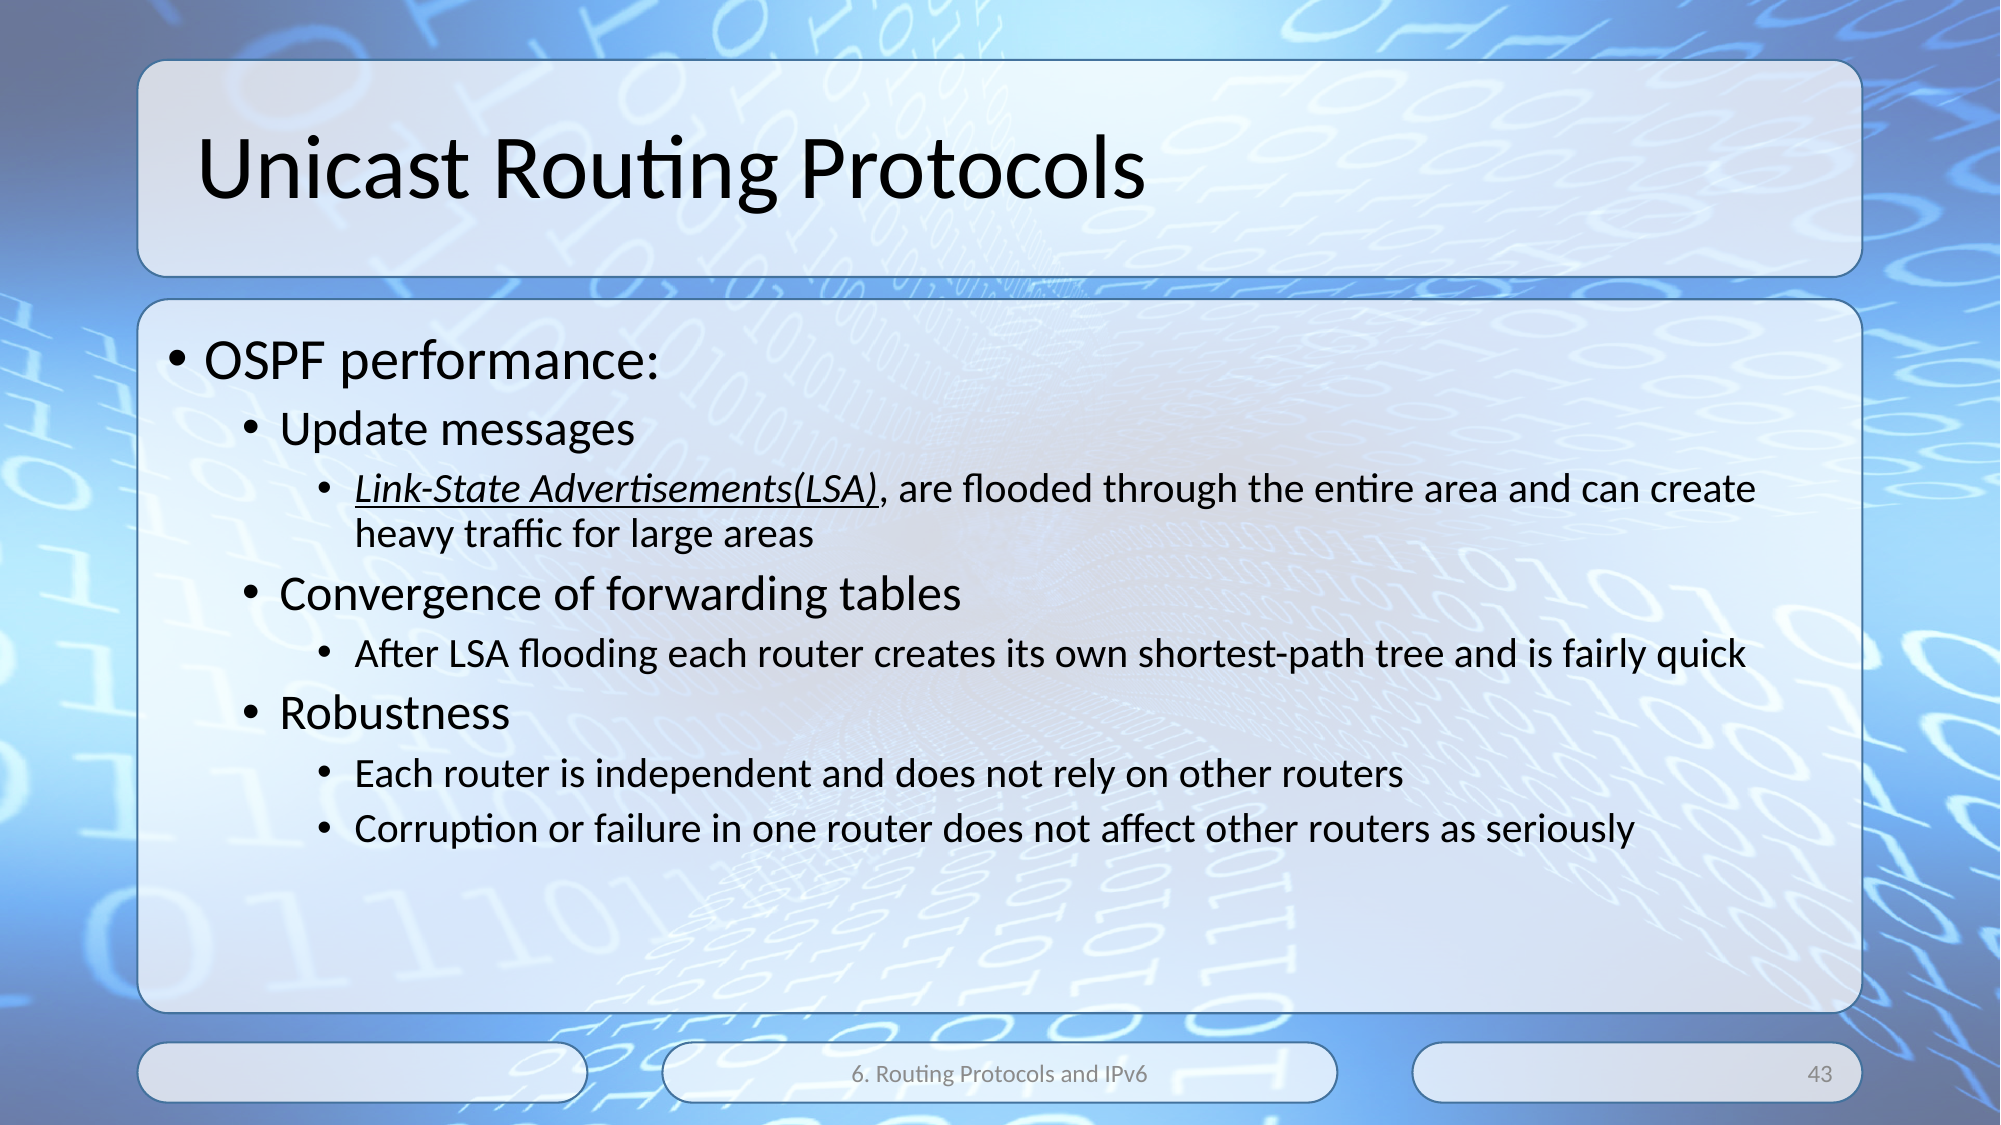

# Unicast Routing Protocols
OSPF performance:
Update messages
Link-State Advertisements(LSA), are flooded through the entire area and can create heavy traffic for large areas
Convergence of forwarding tables
After LSA flooding each router creates its own shortest-path tree and is fairly quick
Robustness
Each router is independent and does not rely on other routers
Corruption or failure in one router does not affect other routers as seriously
6. Routing Protocols and IPv6
43